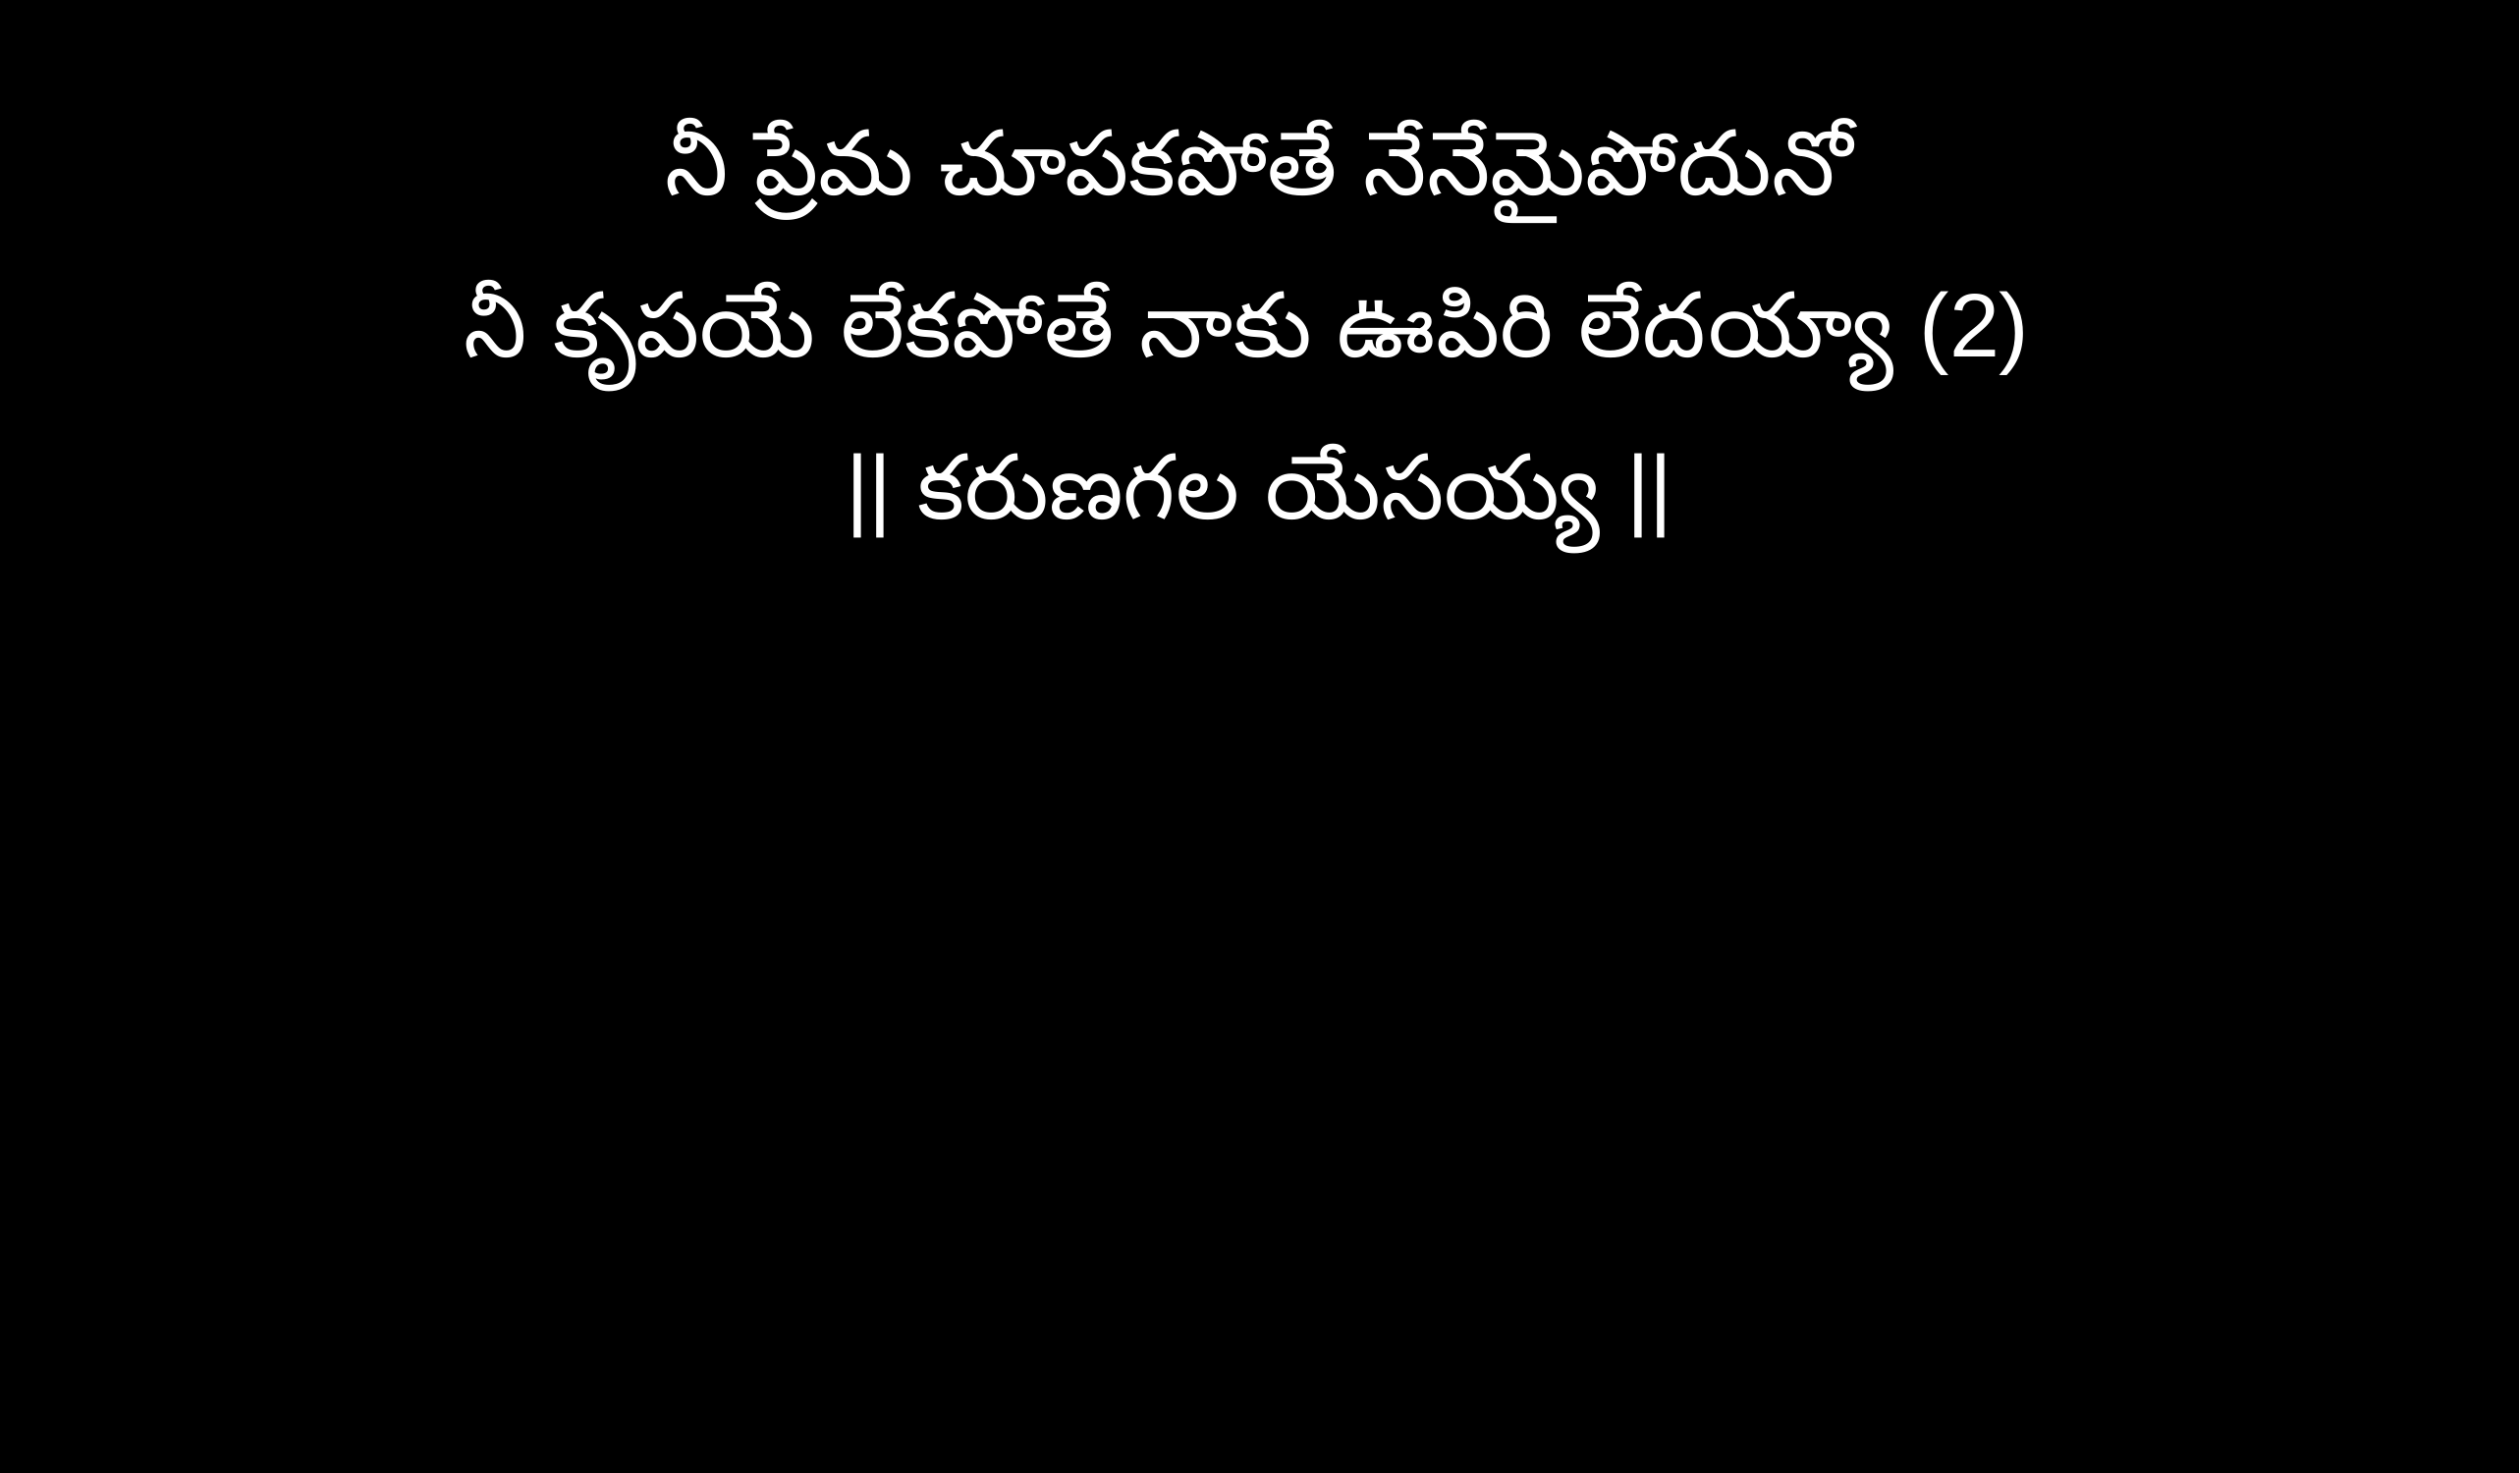

నీ ప్రేమ చూపకపోతే నేనేమైపోదునో
నీ కృపయే లేకపోతే నాకు ఊపిరి లేదయ్యా (2)
|| కరుణగల యేసయ్య ||